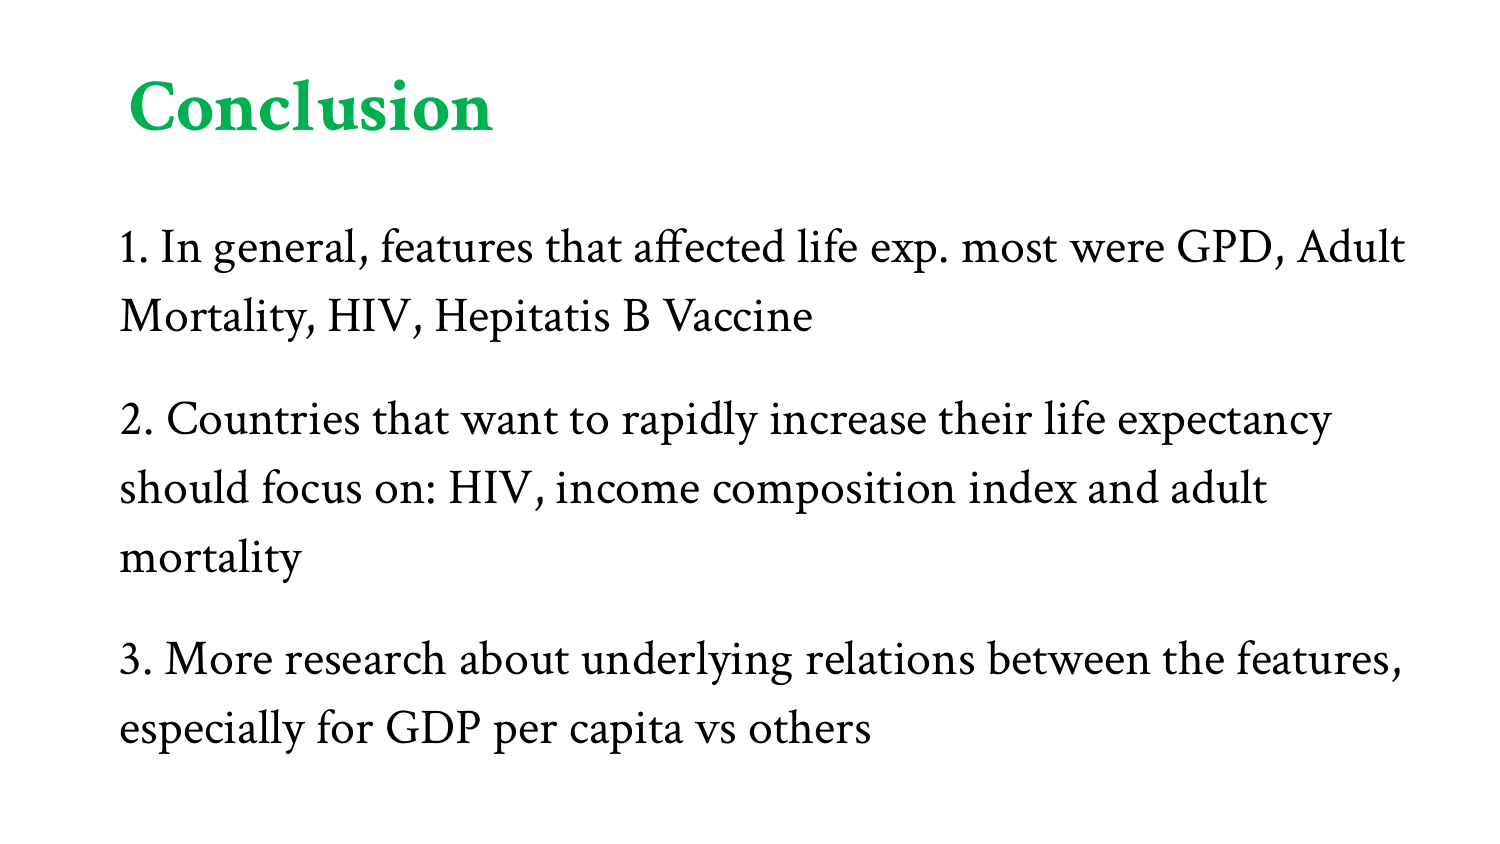

Conclusion
1. In general, features that affected life exp. most were GPD, Adult Mortality, HIV, Hepitatis B Vaccine
2. Countries that want to rapidly increase their life expectancy should focus on: HIV, income composition index and adult mortality
3. More research about underlying relations between the features, especially for GDP per capita vs others